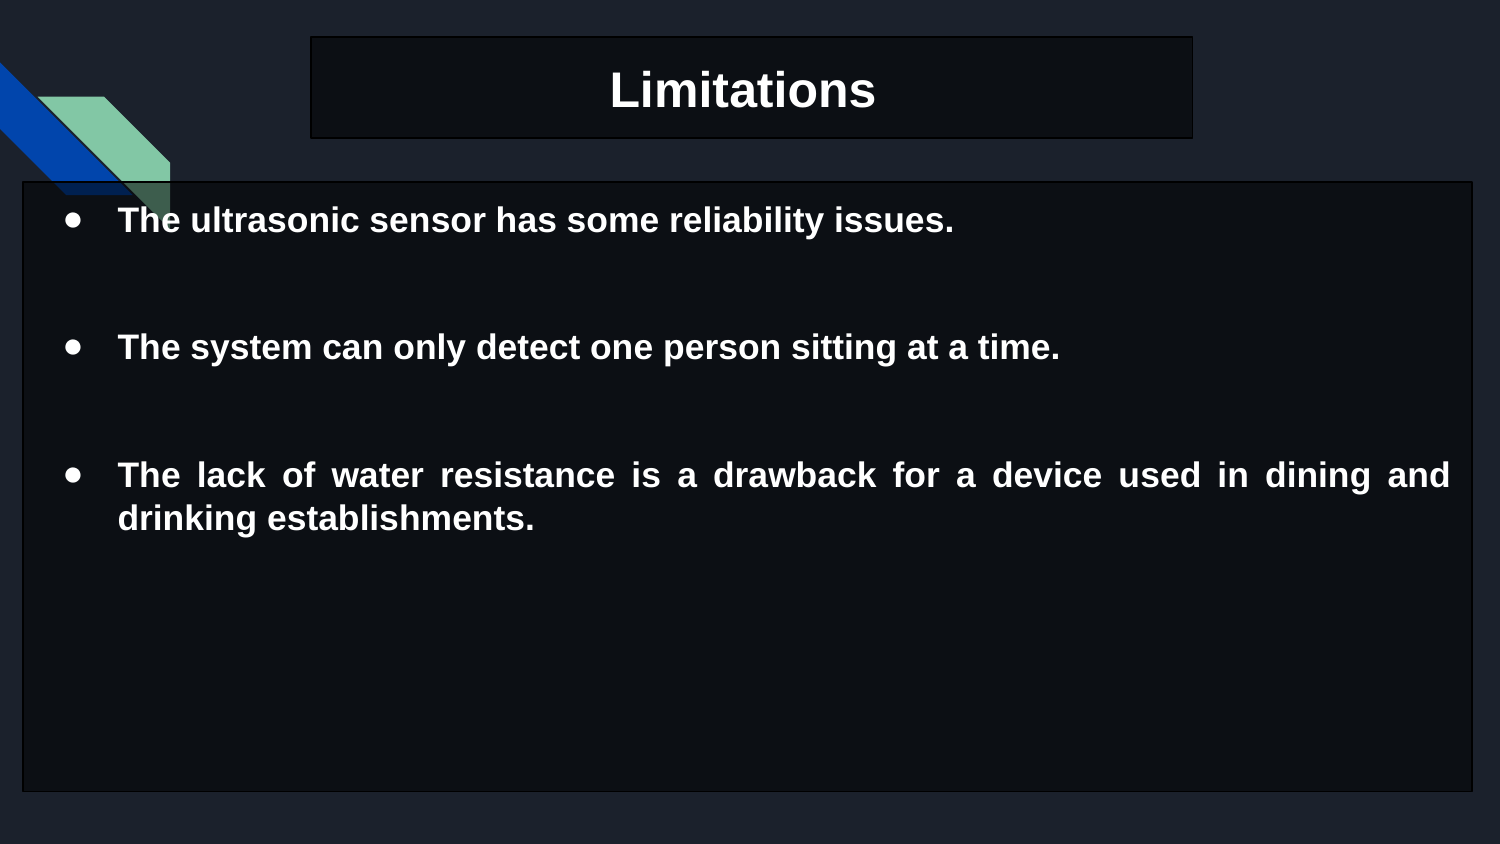

Limitations

The ultrasonic sensor has some reliability issues.

The system can only detect one person sitting at a time.

The lack of water resistance is a drawback for a device used in dining and drinking establishments.